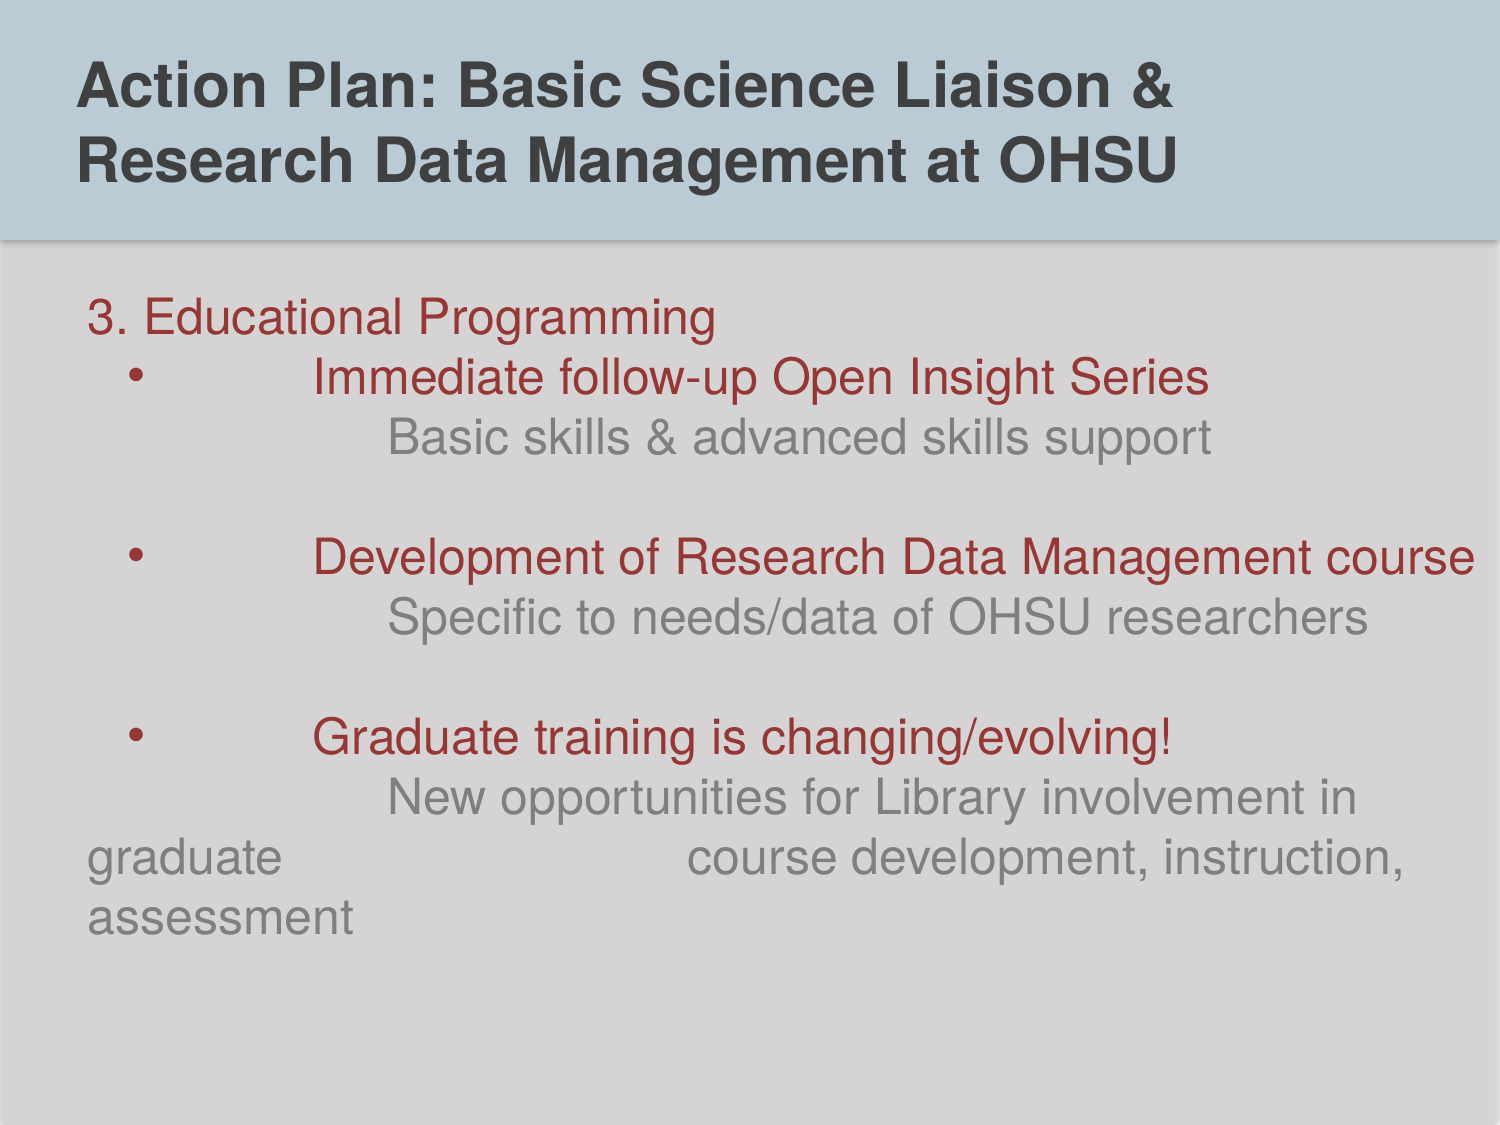

Action Plan: Basic Science Liaison & Research Data Management at OHSU

3. Educational Programming
 	Immediate follow-up Open Insight Series
		Basic skills & advanced skills support

 	Development of Research Data Management course
		Specific to needs/data of OHSU researchers

 	Graduate training is changing/evolving!
		New opportunities for Library involvement in graduate 			course development, instruction, assessment